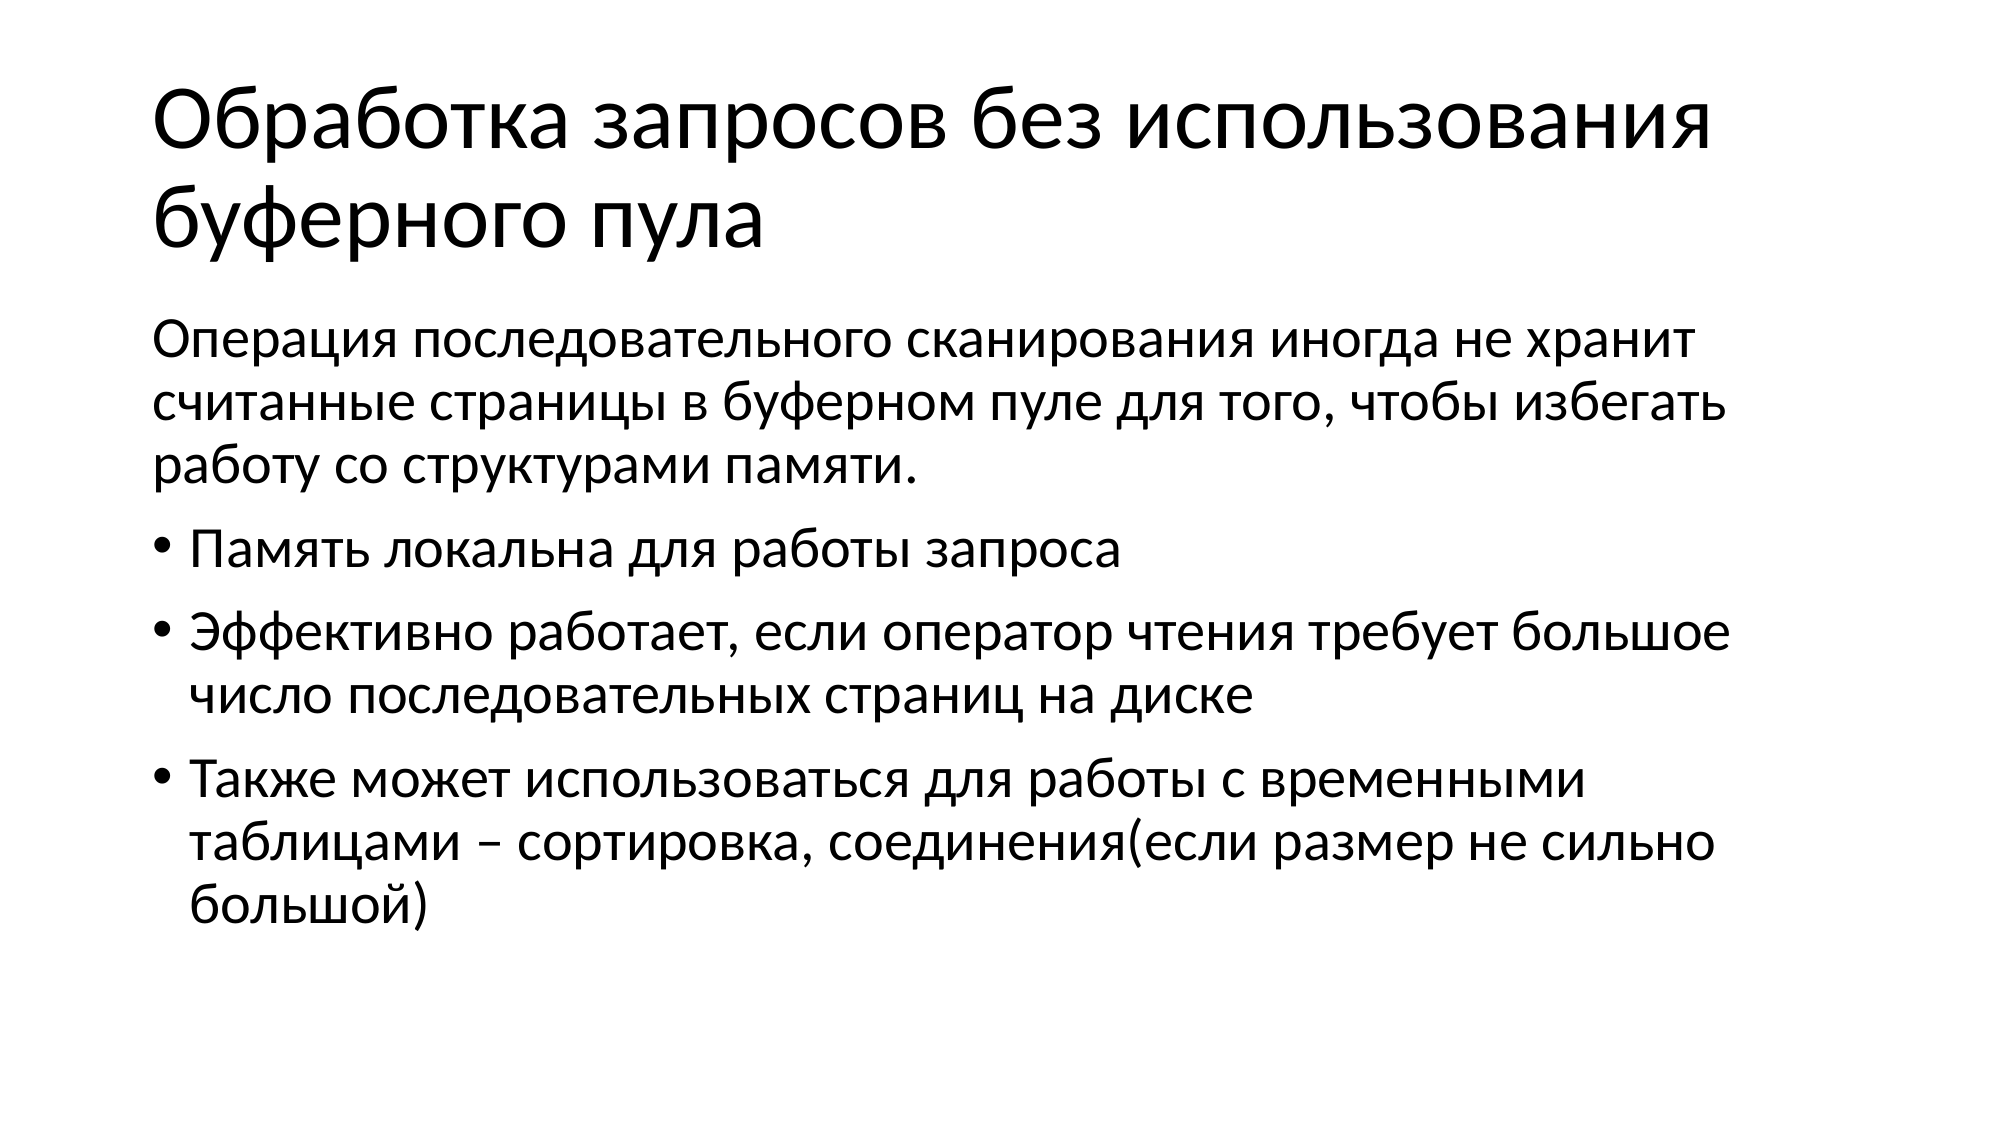

# Обработка запросов без использования буферного пула
Операция последовательного сканирования иногда не хранит считанные страницы в буферном пуле для того, чтобы избегать работу со структурами памяти.
Память локальна для работы запроса
Эффективно работает, если оператор чтения требует большое число последовательных страниц на диске
Также может использоваться для работы с временными таблицами – сортировка, соединения(если размер не сильно большой)